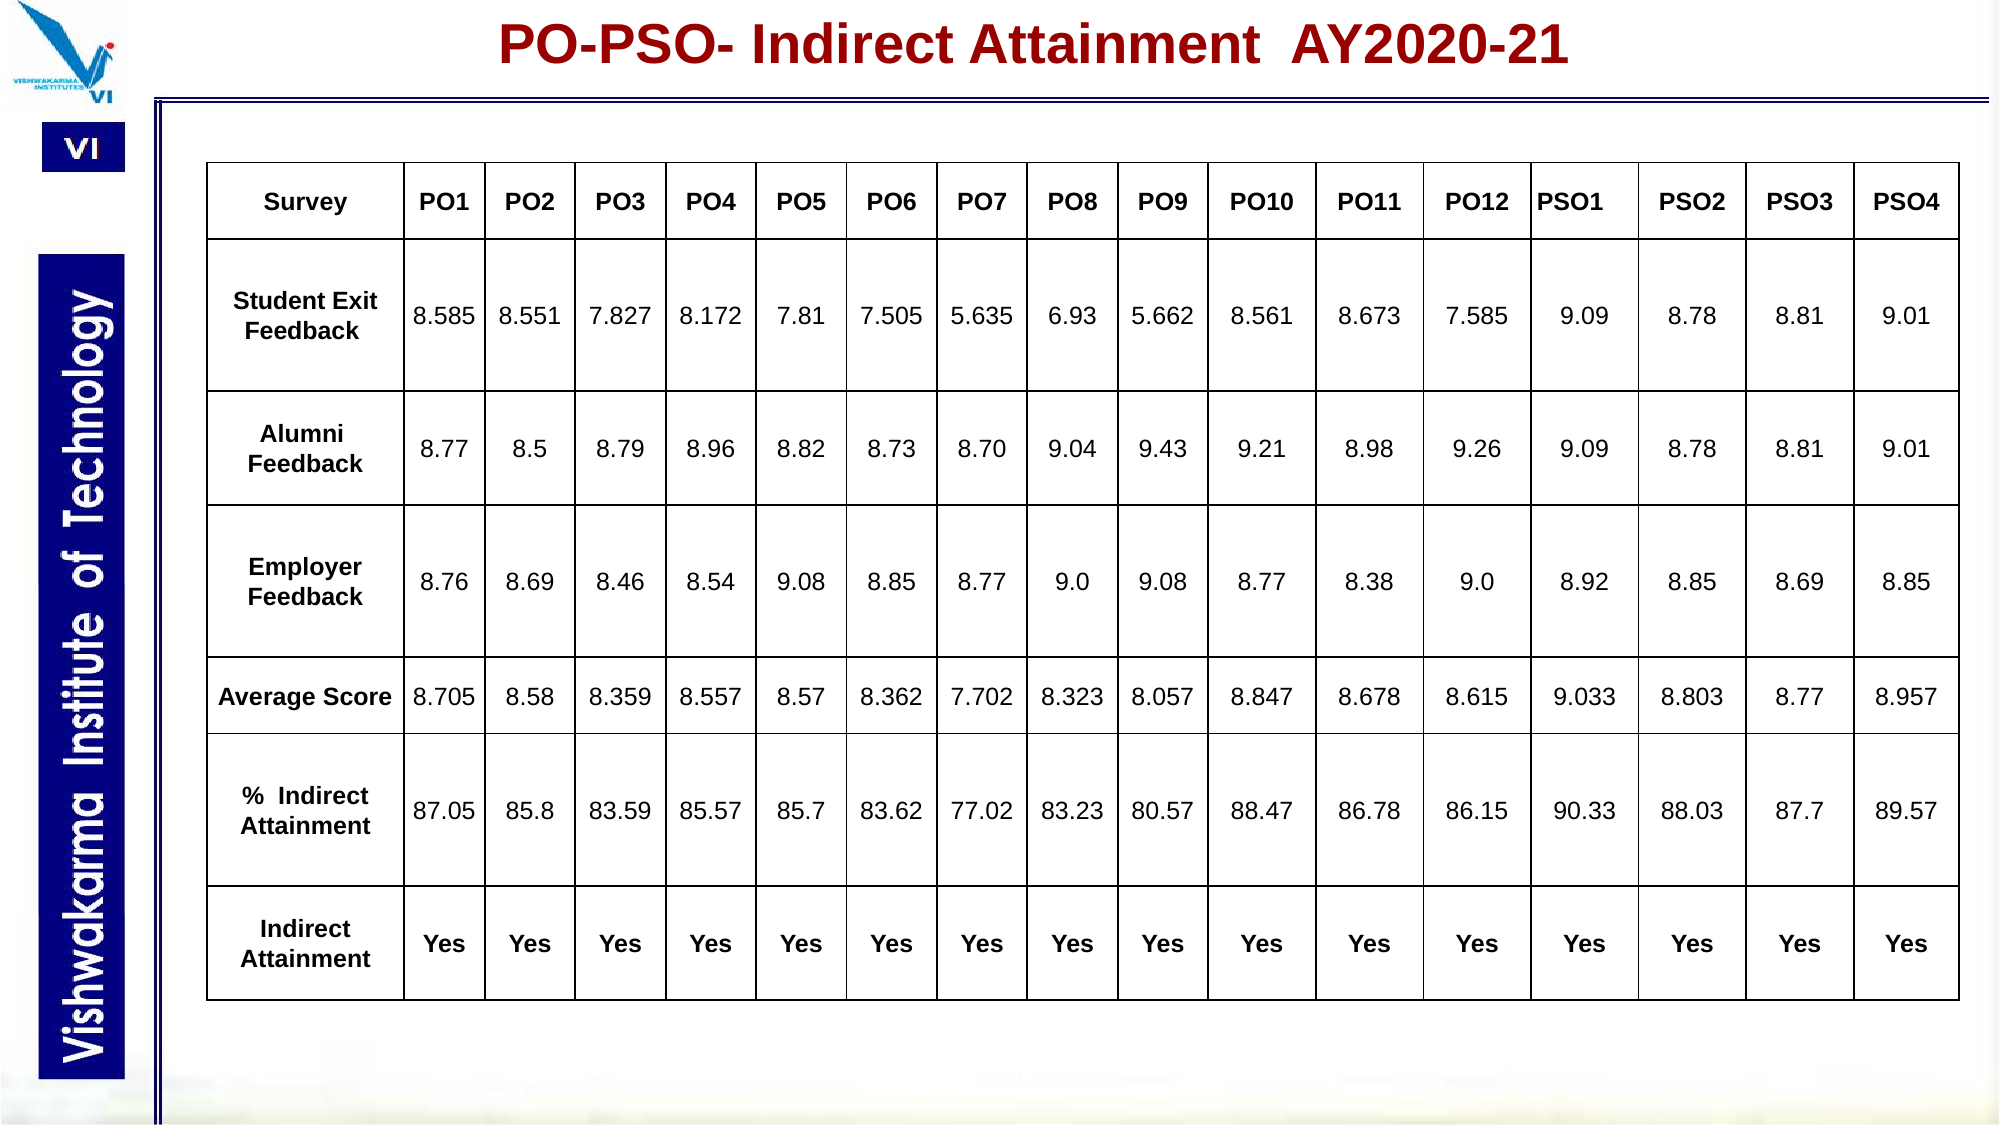

PO-PSO- Indirect Attainment  AY2020-21

| Survey | PO1 | PO2 | PO3 | PO4 | PO5 | PO6 | PO7 | PO8 | PO9 | PO10 | PO11 | PO12 | PSO1 | PSO2 | PSO3 | PSO4 |
| --- | --- | --- | --- | --- | --- | --- | --- | --- | --- | --- | --- | --- | --- | --- | --- | --- |
| Student Exit Feedback | 8.585 | 8.551 | 7.827 | 8.172 | 7.81 | 7.505 | 5.635 | 6.93 | 5.662 | 8.561 | 8.673 | 7.585 | 9.09 | 8.78 | 8.81 | 9.01 |
| Alumni Feedback | 8.77 | 8.5 | 8.79 | 8.96 | 8.82 | 8.73 | 8.70 | 9.04 | 9.43 | 9.21 | 8.98 | 9.26 | 9.09 | 8.78 | 8.81 | 9.01 |
| Employer Feedback | 8.76 | 8.69 | 8.46 | 8.54 | 9.08 | 8.85 | 8.77 | 9.0 | 9.08 | 8.77 | 8.38 | 9.0 | 8.92 | 8.85 | 8.69 | 8.85 |
| Average Score | 8.705 | 8.58 | 8.359 | 8.557 | 8.57 | 8.362 | 7.702 | 8.323 | 8.057 | 8.847 | 8.678 | 8.615 | 9.033 | 8.803 | 8.77 | 8.957 |
| % Indirect Attainment | 87.05 | 85.8 | 83.59 | 85.57 | 85.7 | 83.62 | 77.02 | 83.23 | 80.57 | 88.47 | 86.78 | 86.15 | 90.33 | 88.03 | 87.7 | 89.57 |
| Indirect Attainment | Yes | Yes | Yes | Yes | Yes | Yes | Yes | Yes | Yes | Yes | Yes | Yes | Yes | Yes | Yes | Yes |